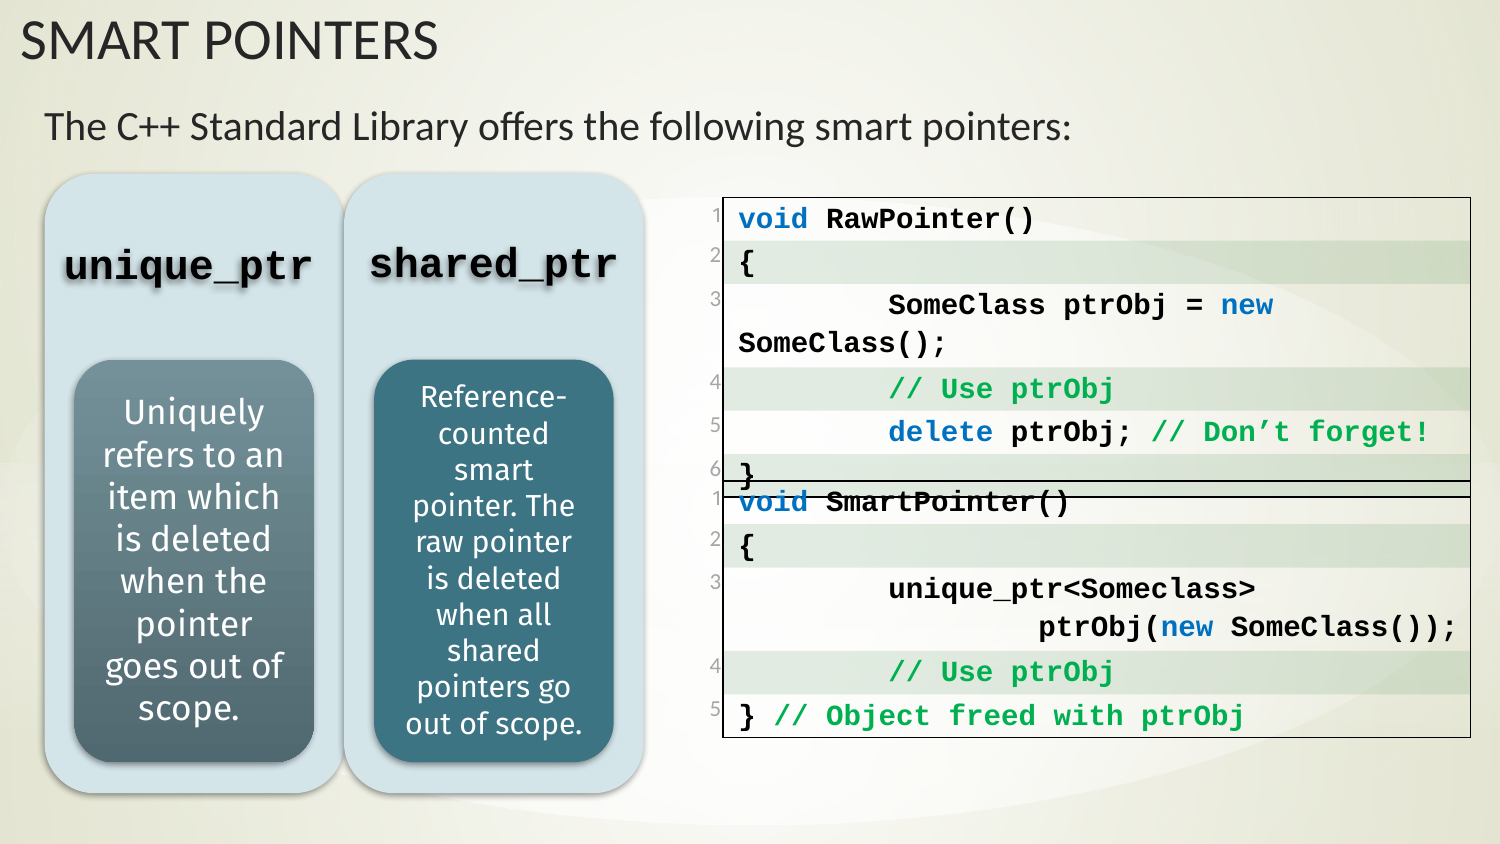

The C++ Standard Library offers the following smart pointers:
unique_ptr
Uniquely refers to an item which is deleted when the pointer goes out of scope.
shared_ptr
Reference-counted smart pointer. The raw pointer is deleted when all shared pointers go out of scope.
| 1 | void RawPointer() |
| --- | --- |
| 2 | { |
| 3 | SomeClass ptrObj = new SomeClass(); |
| 4 | // Use ptrObj |
| 5 | delete ptrObj; // Don’t forget! |
| 6 | } |
| 1 | void SmartPointer() |
| --- | --- |
| 2 | { |
| 3 | unique\_ptr<Someclass> ptrObj(new SomeClass()); |
| 4 | // Use ptrObj |
| 5 | } // Object freed with ptrObj |